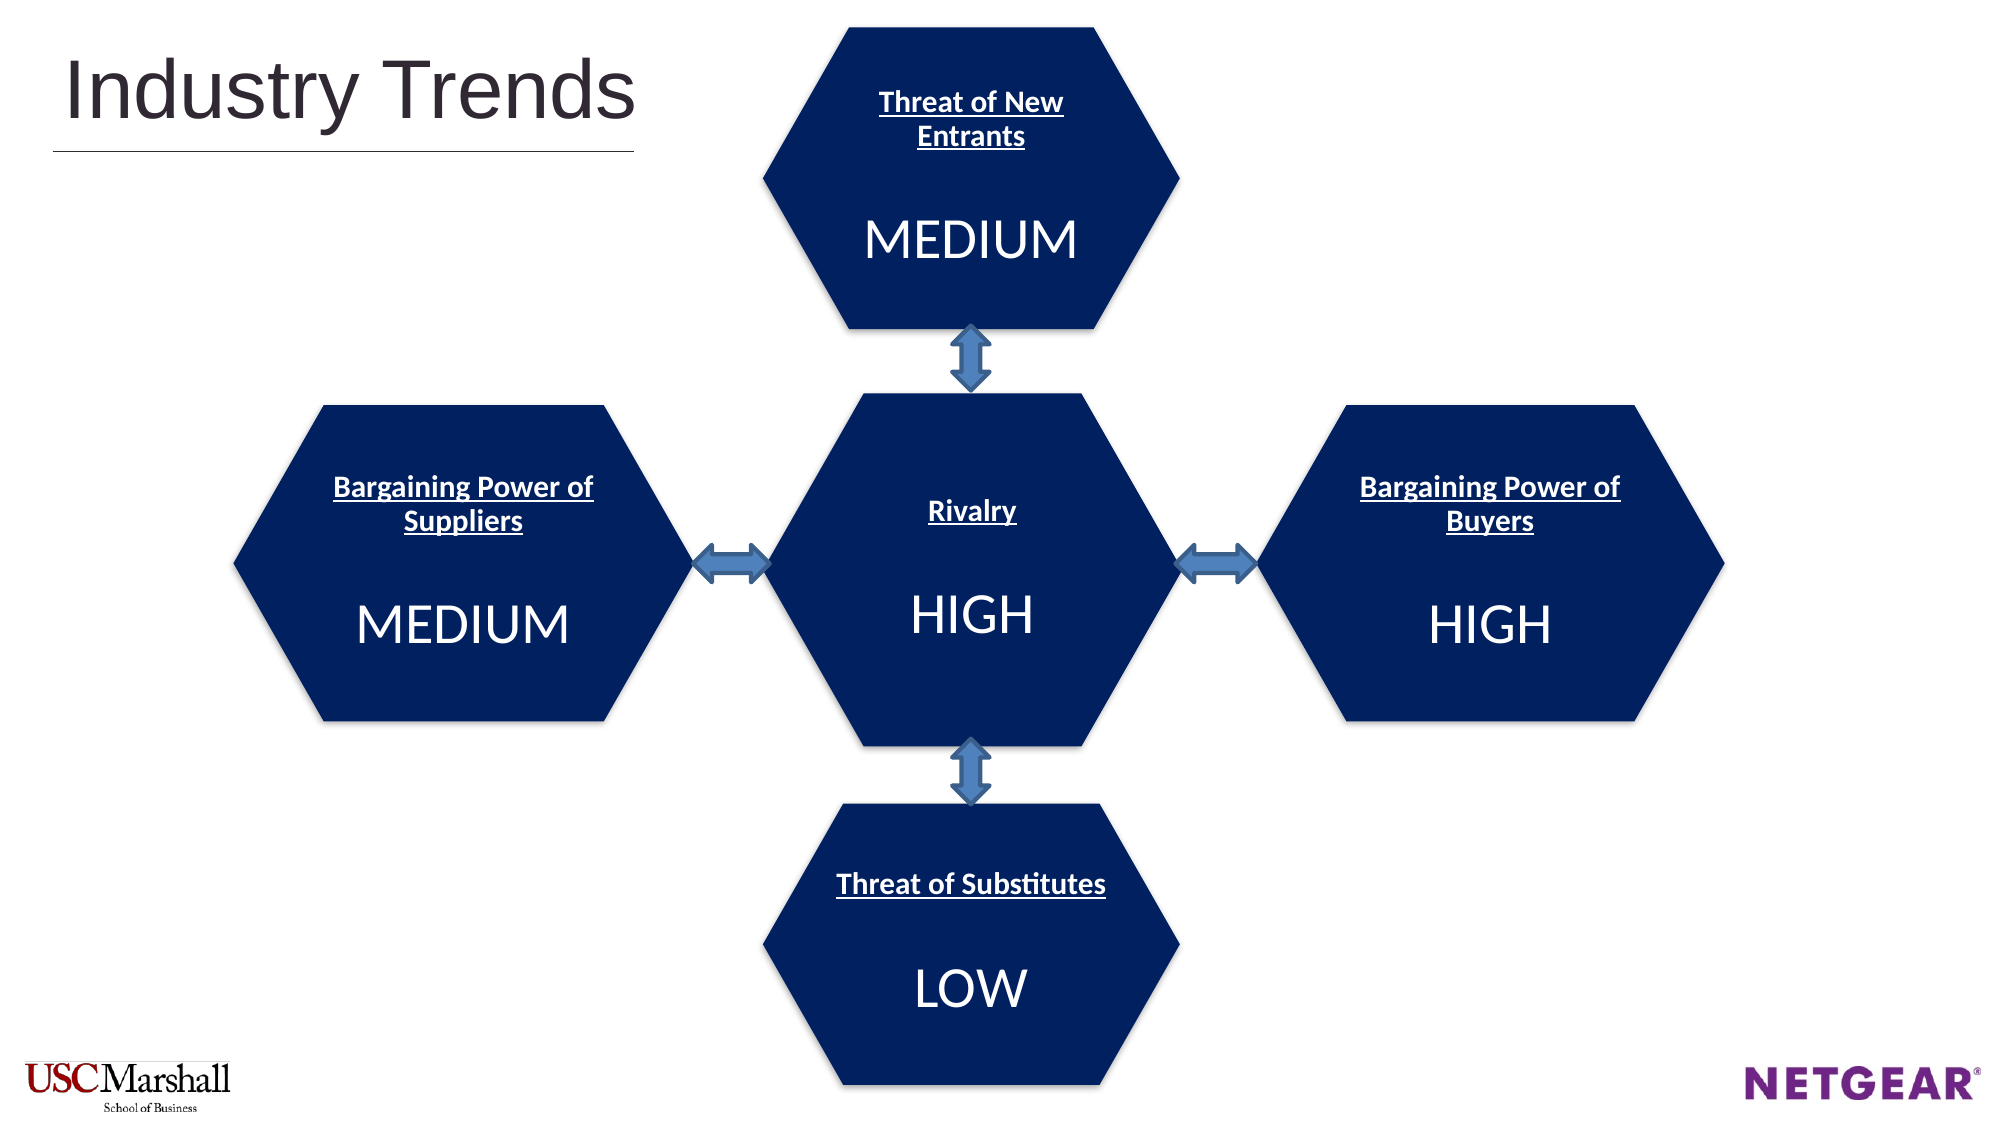

Industry Trends

Threat of New Entrants

MEDIUM

Rivalry

HIGH

Bargaining Power of Suppliers

MEDIUM

Bargaining Power of Buyers

HIGH

Threat of Substitutes

LOW